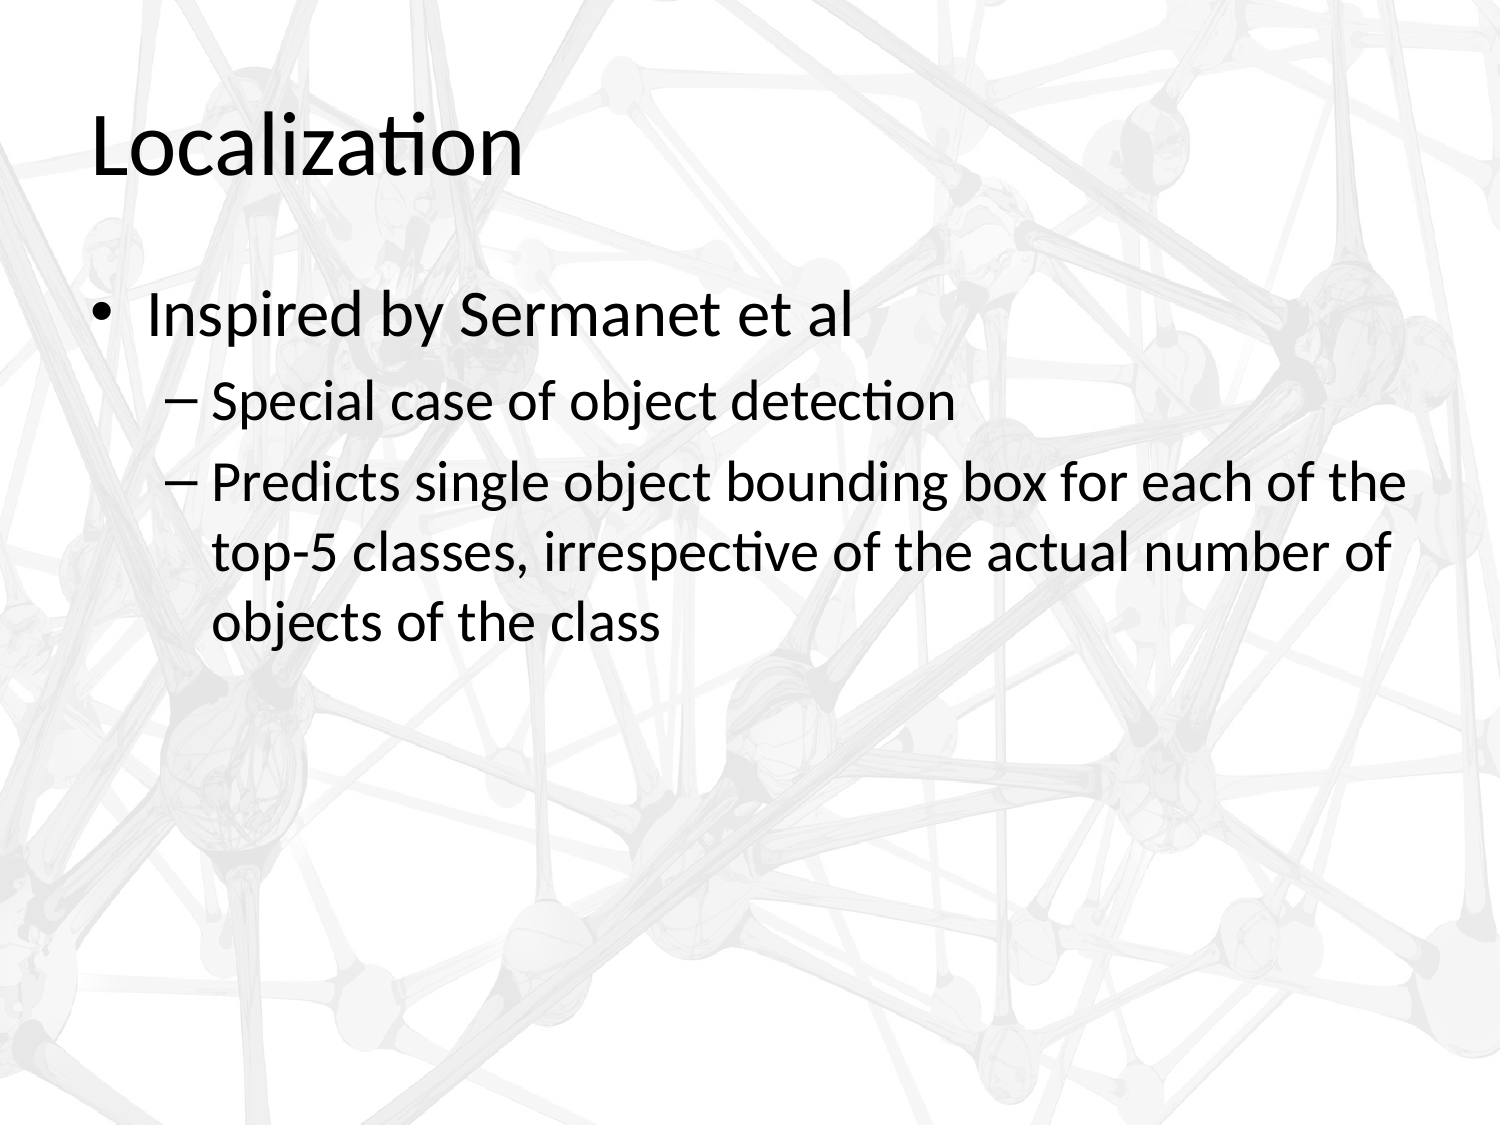

# Localization
Inspired by Sermanet et al
Special case of object detection
Predicts single object bounding box for each of the top-5 classes, irrespective of the actual number of objects of the class